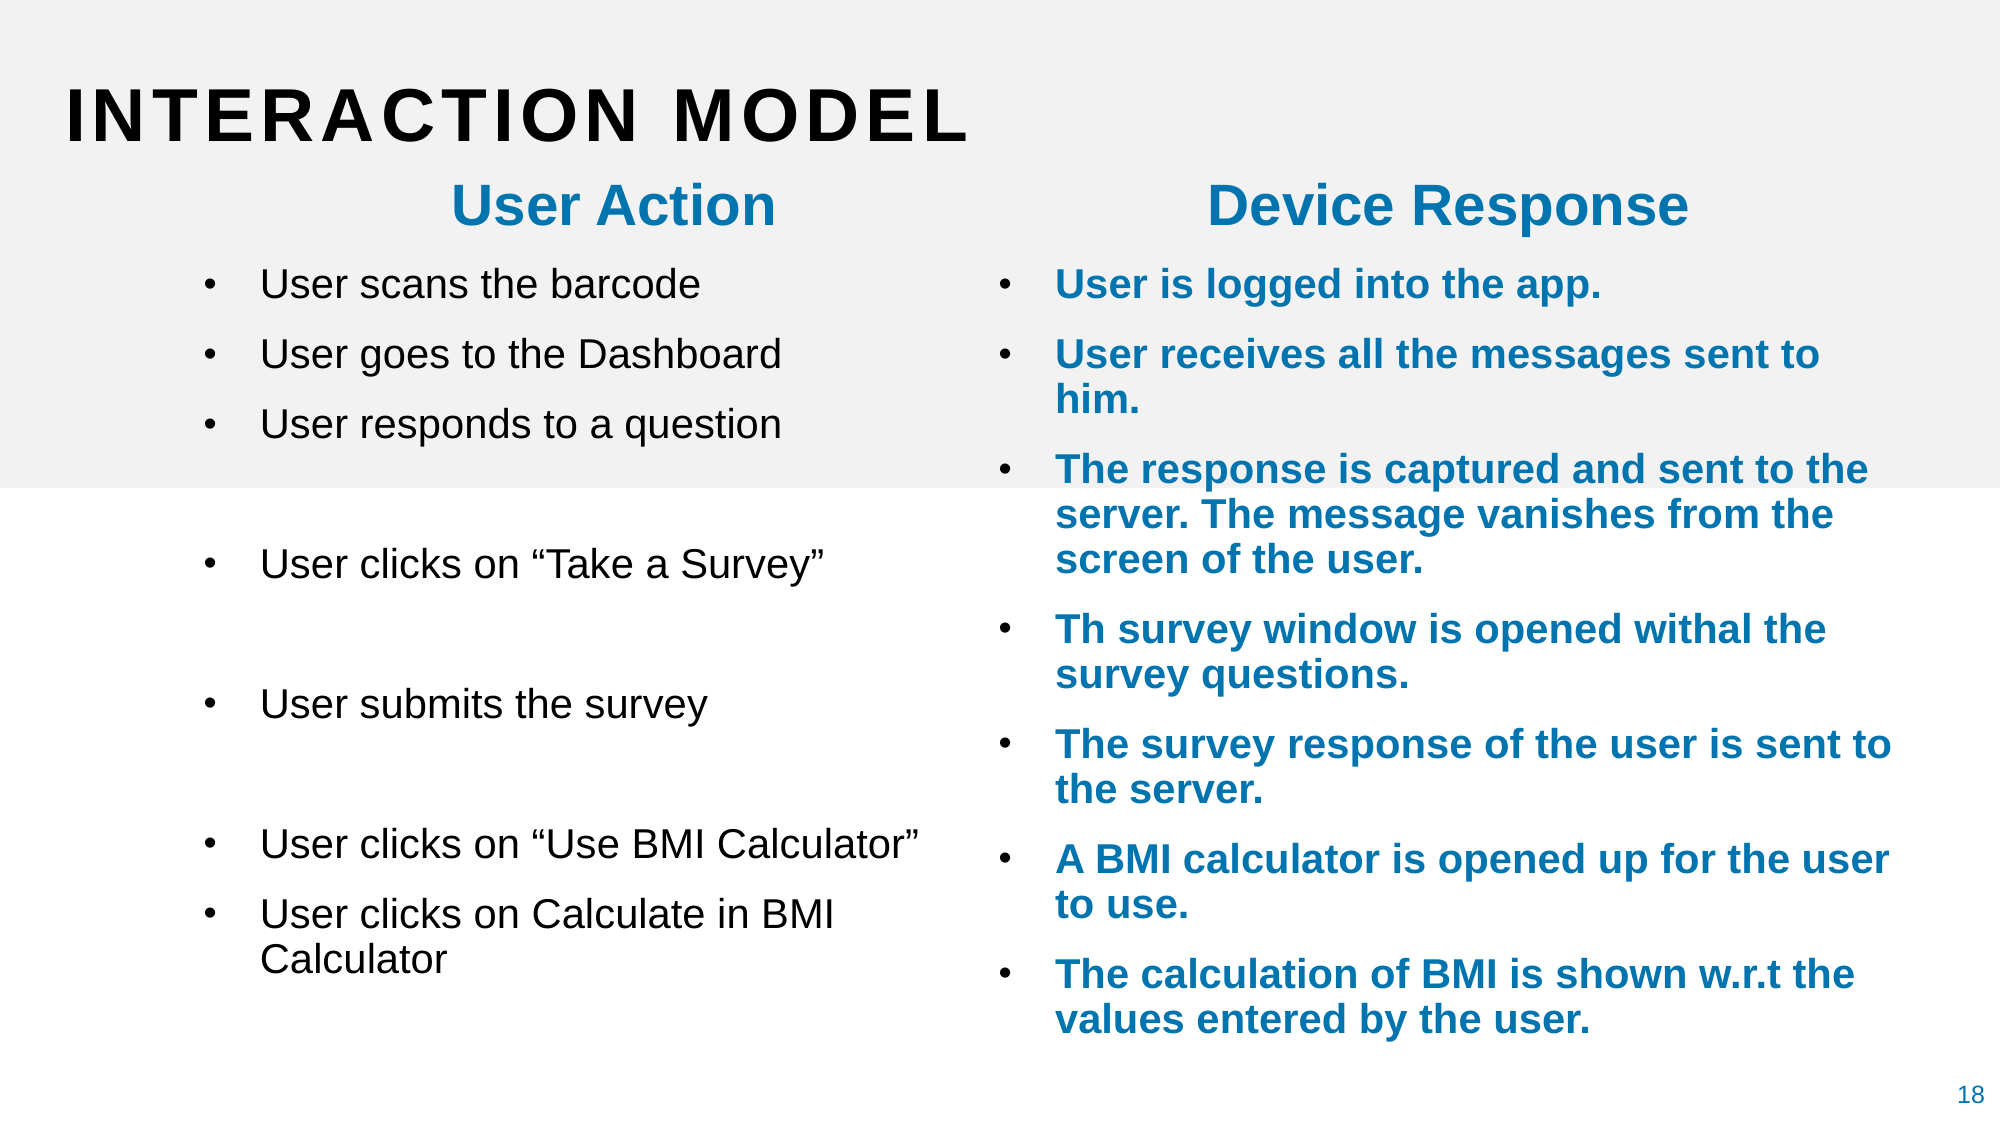

# INTERACTION MODEL
User Action
User scans the barcode
User goes to the Dashboard
User responds to a question

User clicks on “Take a Survey”

User submits the survey

User clicks on “Use BMI Calculator”
User clicks on Calculate in BMI Calculator

Device Response
User is logged into the app.
User receives all the messages sent to him.
The response is captured and sent to the server. The message vanishes from the screen of the user.
Th survey window is opened withal the survey questions.
The survey response of the user is sent to the server.
A BMI calculator is opened up for the user to use.
The calculation of BMI is shown w.r.t the values entered by the user.

18